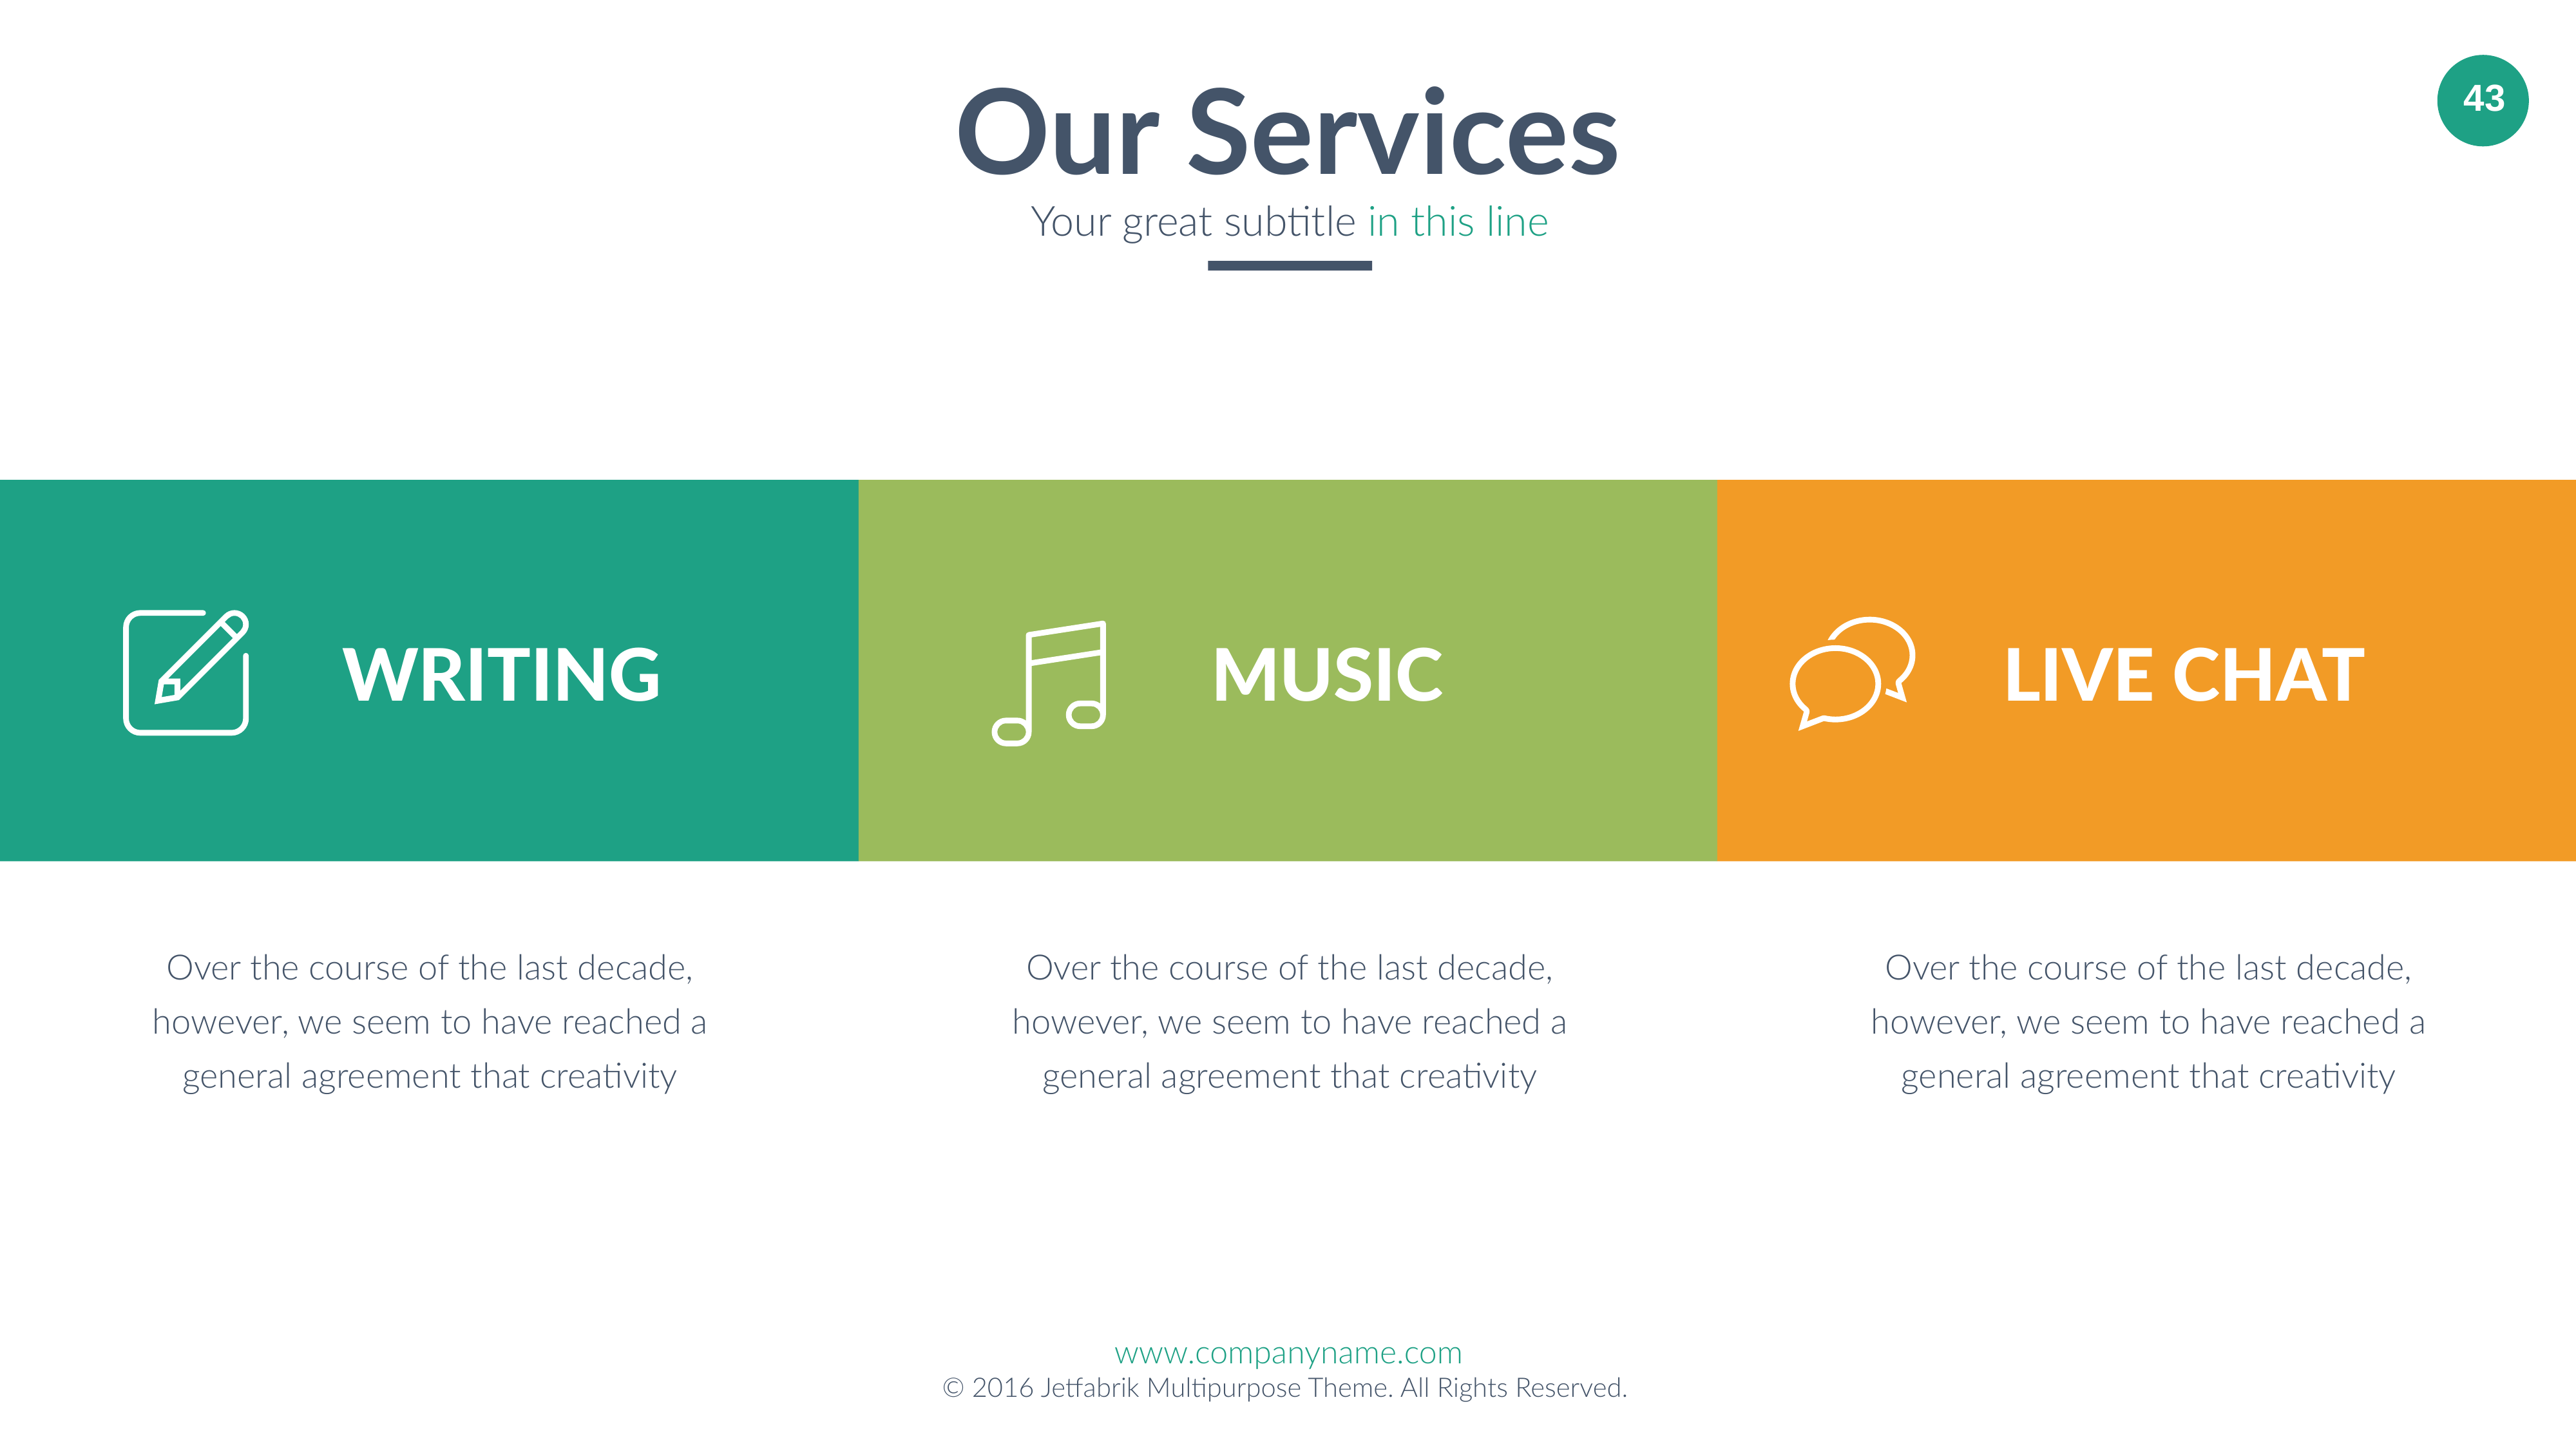

Our Services
Your great subtitle in this line

WRITING
MUSIC
LIVE CHAT
Over the course of the last decade, however, we seem to have reached a general agreement that creativity
Over the course of the last decade, however, we seem to have reached a general agreement that creativity
Over the course of the last decade, however, we seem to have reached a general agreement that creativity